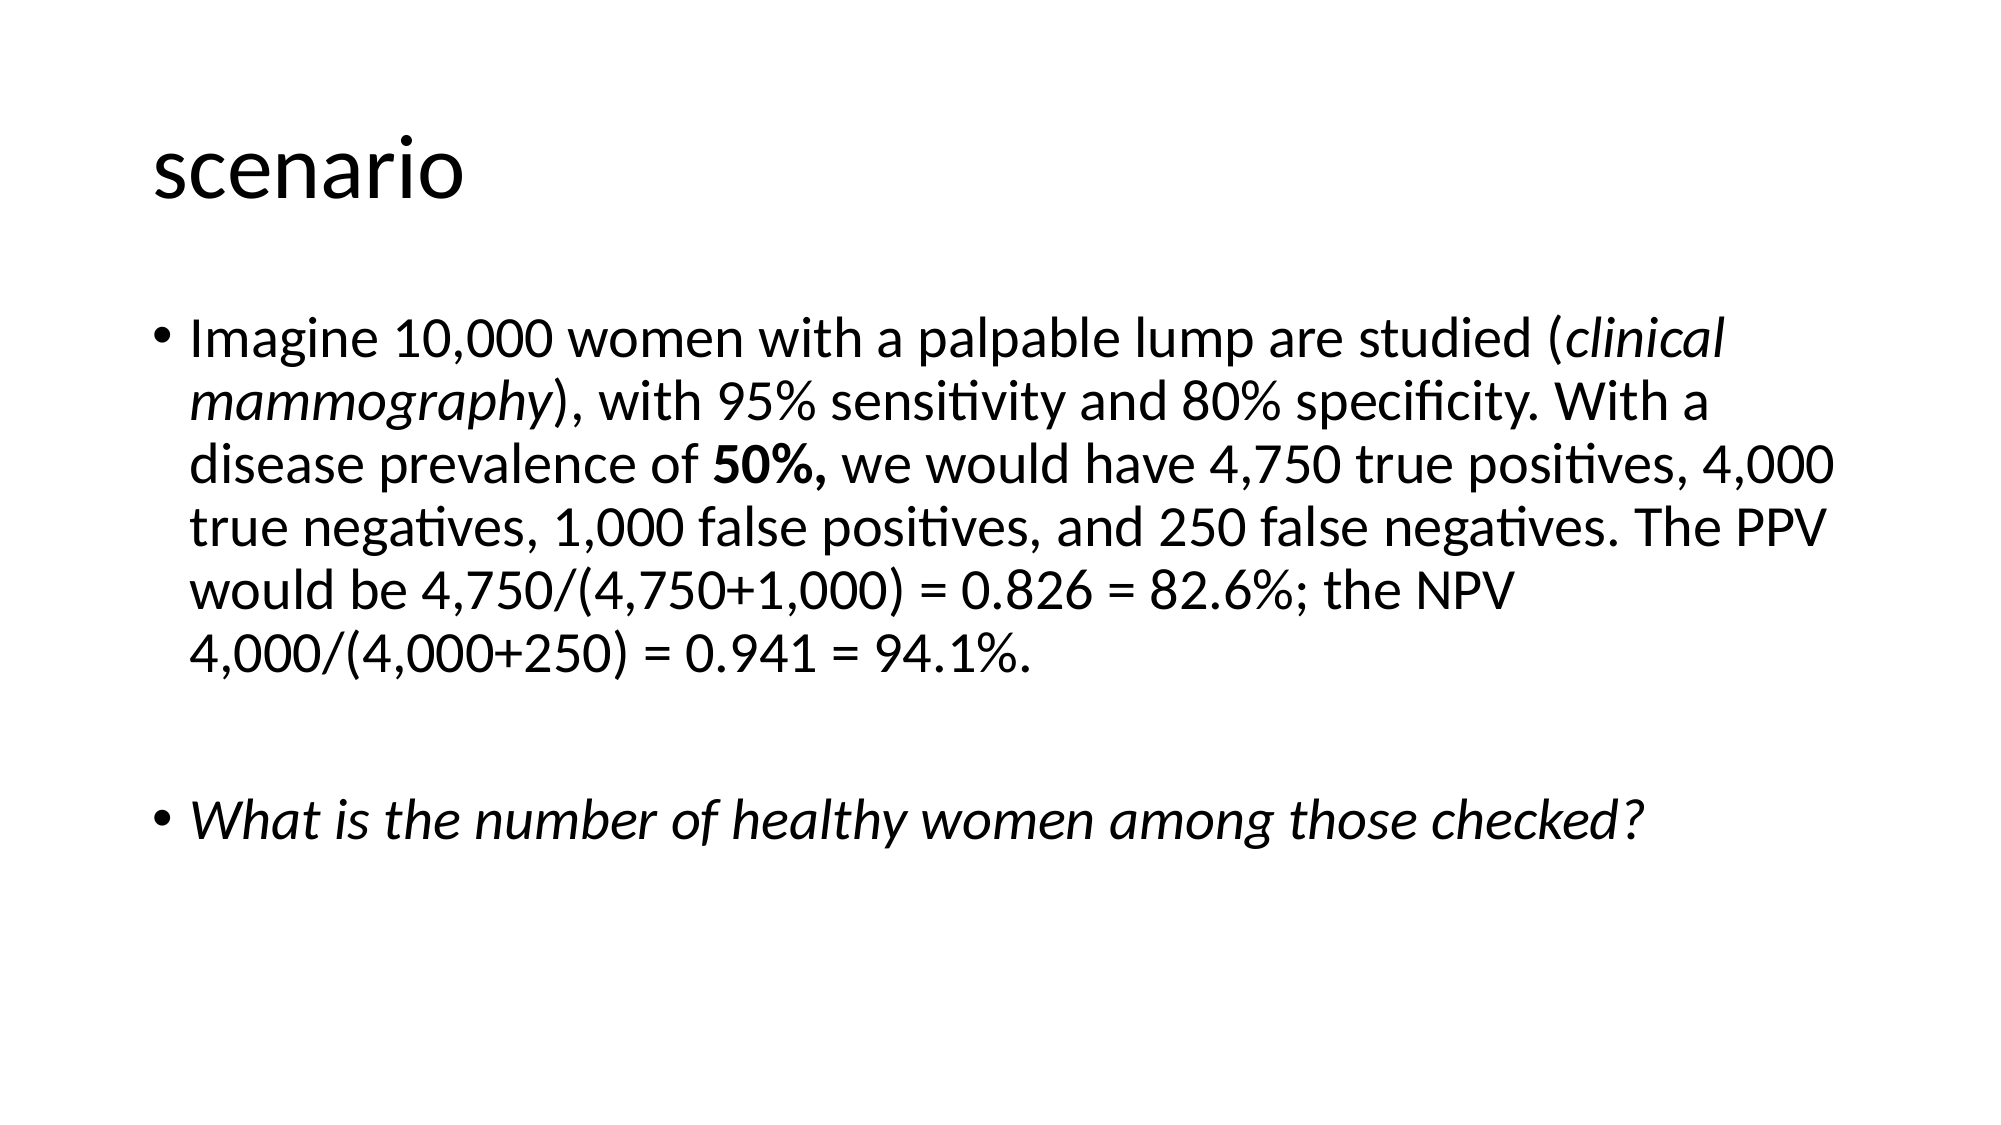

# scenario
Imagine 10,000 women with a palpable lump are studied (clinical mammography), with 95% sensitivity and 80% specificity. With a disease prevalence of 50%, we would have 4,750 true positives, 4,000 true negatives, 1,000 false positives, and 250 false negatives. The PPV would be 4,750/(4,750+1,000) = 0.826 = 82.6%; the NPV 4,000/(4,000+250) = 0.941 = 94.1%.

What is the number of healthy women among those checked?